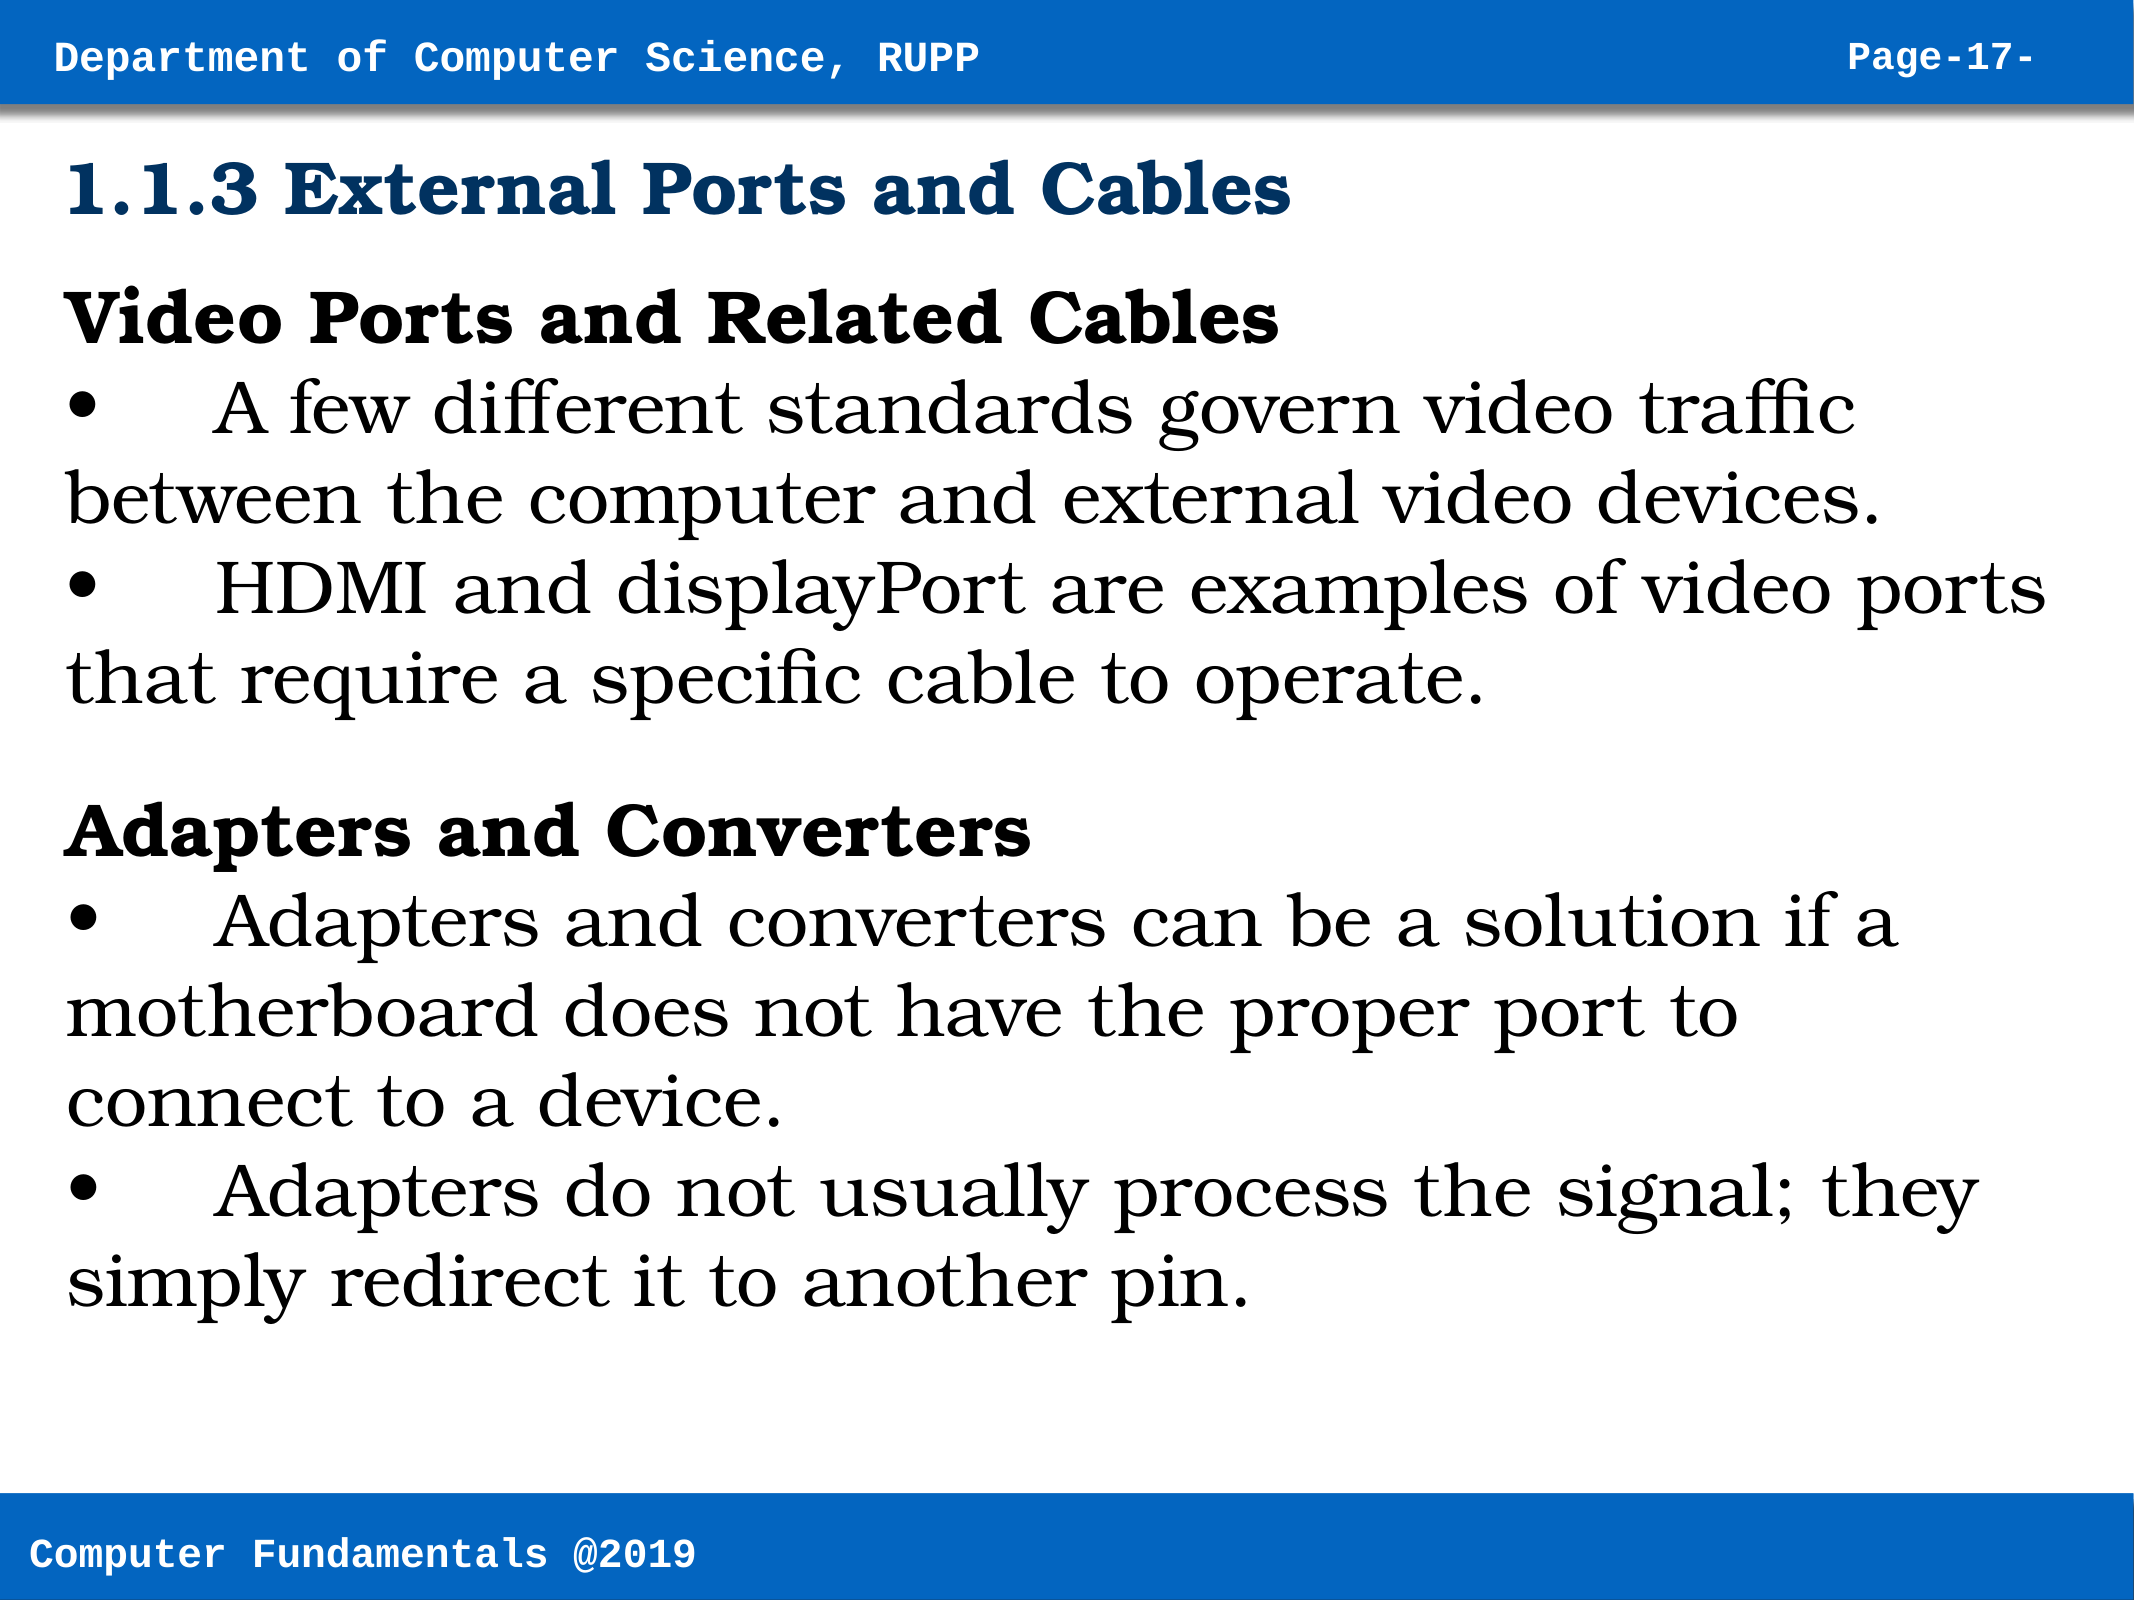

1.1.3 External Ports and Cables
Video Ports and Related Cables
•	A few different standards govern video traffic between the computer and external video devices.
•	HDMI and displayPort are examples of video ports that require a specific cable to operate.
Adapters and Converters
•	Adapters and converters can be a solution if a motherboard does not have the proper port to connect to a device.
•	Adapters do not usually process the signal; they simply redirect it to another pin.